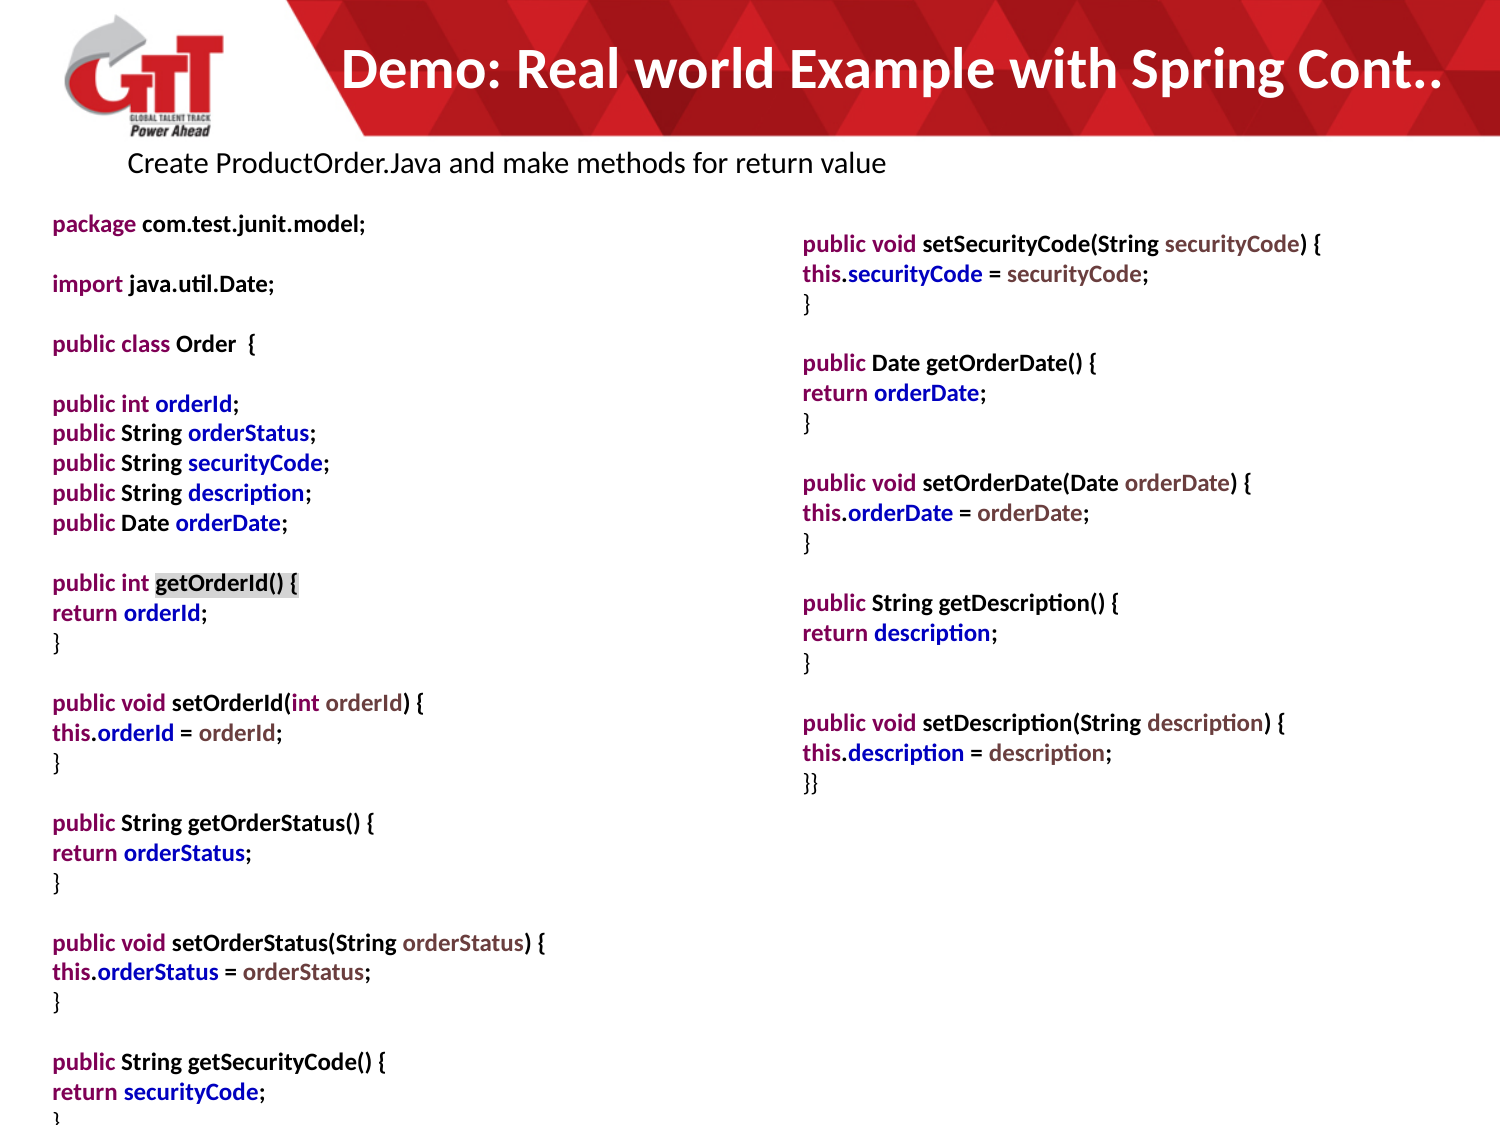

# Demo: Real world Example with Spring Cont..
Create ProductOrder.Java and make methods for return value

public void setSecurityCode(String securityCode) {
this.securityCode = securityCode;
}

public Date getOrderDate() {
return orderDate;
}

public void setOrderDate(Date orderDate) {
this.orderDate = orderDate;
}

public String getDescription() {
return description;
}

public void setDescription(String description) {
this.description = description;
}}

package com.test.junit.model;

import java.util.Date;

public class Order  {

public int orderId;
public String orderStatus;
public String securityCode;
public String description;
public Date orderDate;

public int getOrderId() {
return orderId;
}

public void setOrderId(int orderId) {
this.orderId = orderId;
}

public String getOrderStatus() {
return orderStatus;
}

public void setOrderStatus(String orderStatus) {
this.orderStatus = orderStatus;
}

public String getSecurityCode() {
return securityCode;
}